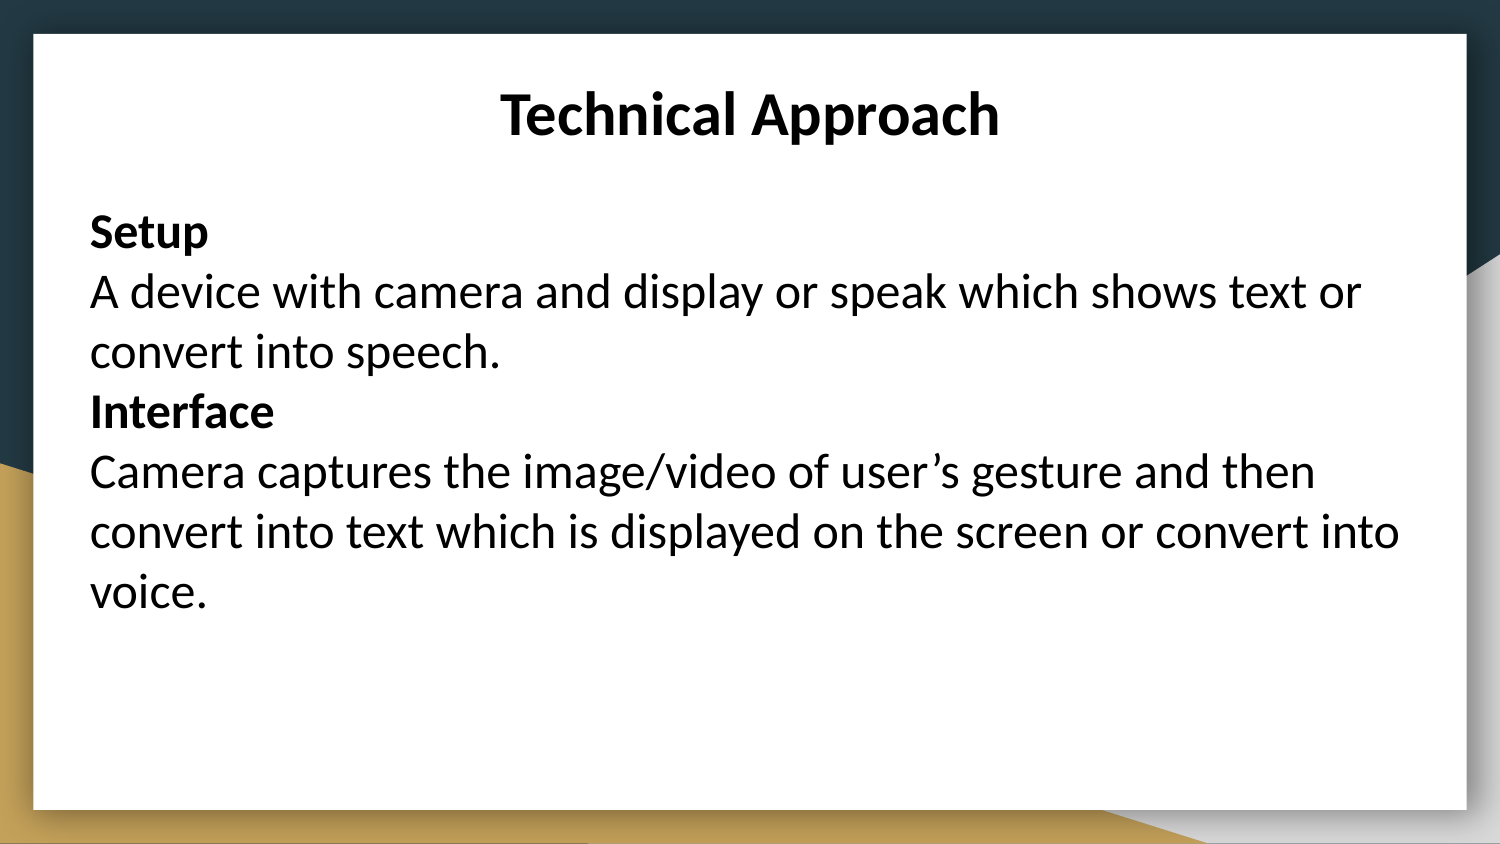

Technical Approach
Setup
A device with camera and display or speak which shows text or convert into speech.
Interface
Camera captures the image/video of user’s gesture and then convert into text which is displayed on the screen or convert into voice.